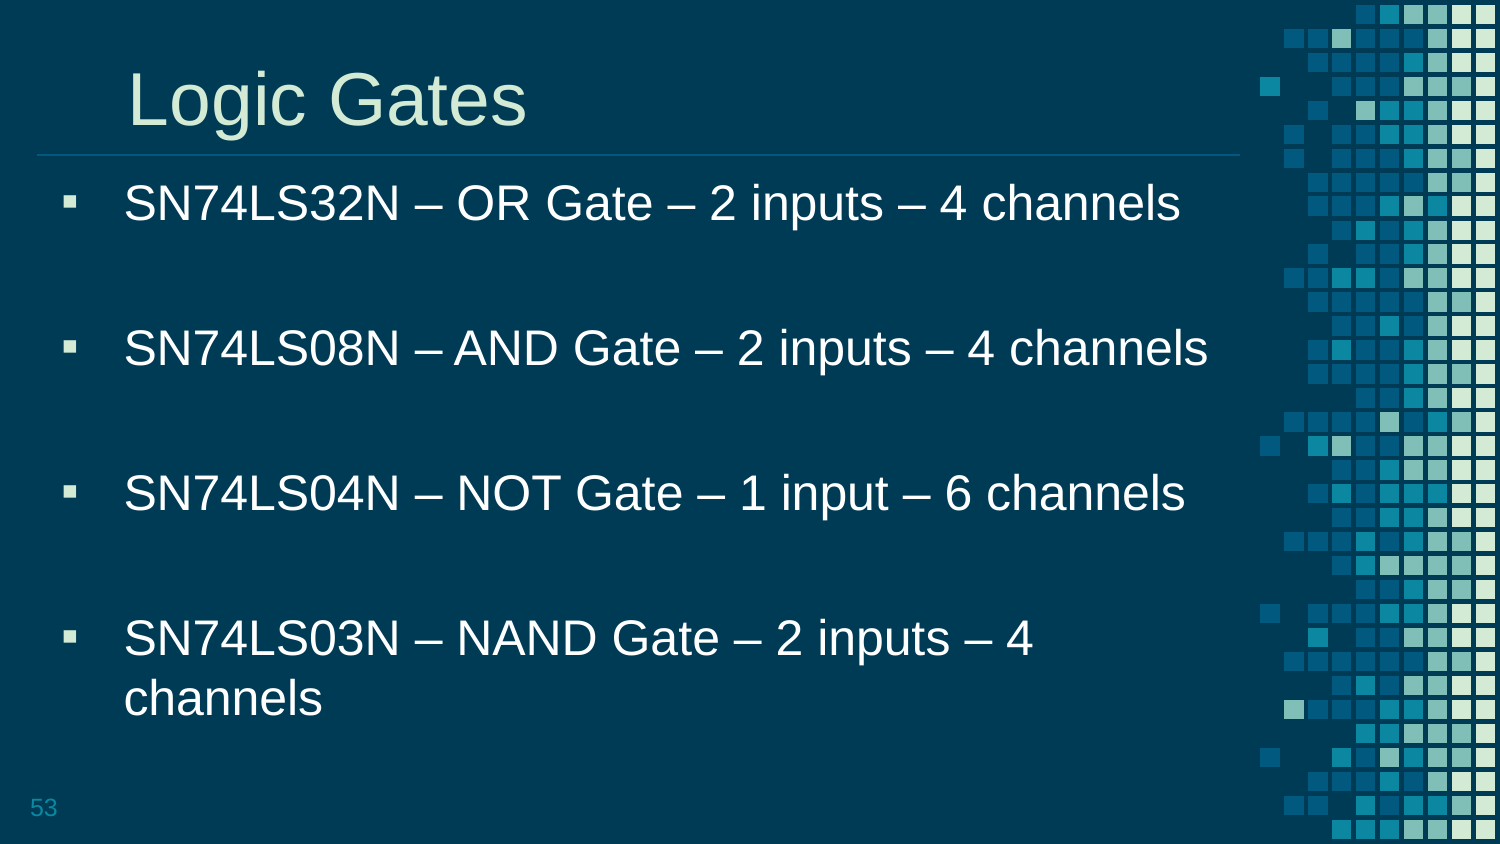

# Logic Gates
SN74LS32N – OR Gate – 2 inputs – 4 channels

SN74LS08N – AND Gate – 2 inputs – 4 channels

SN74LS04N – NOT Gate – 1 input – 6 channels

SN74LS03N – NAND Gate – 2 inputs – 4 channels
53